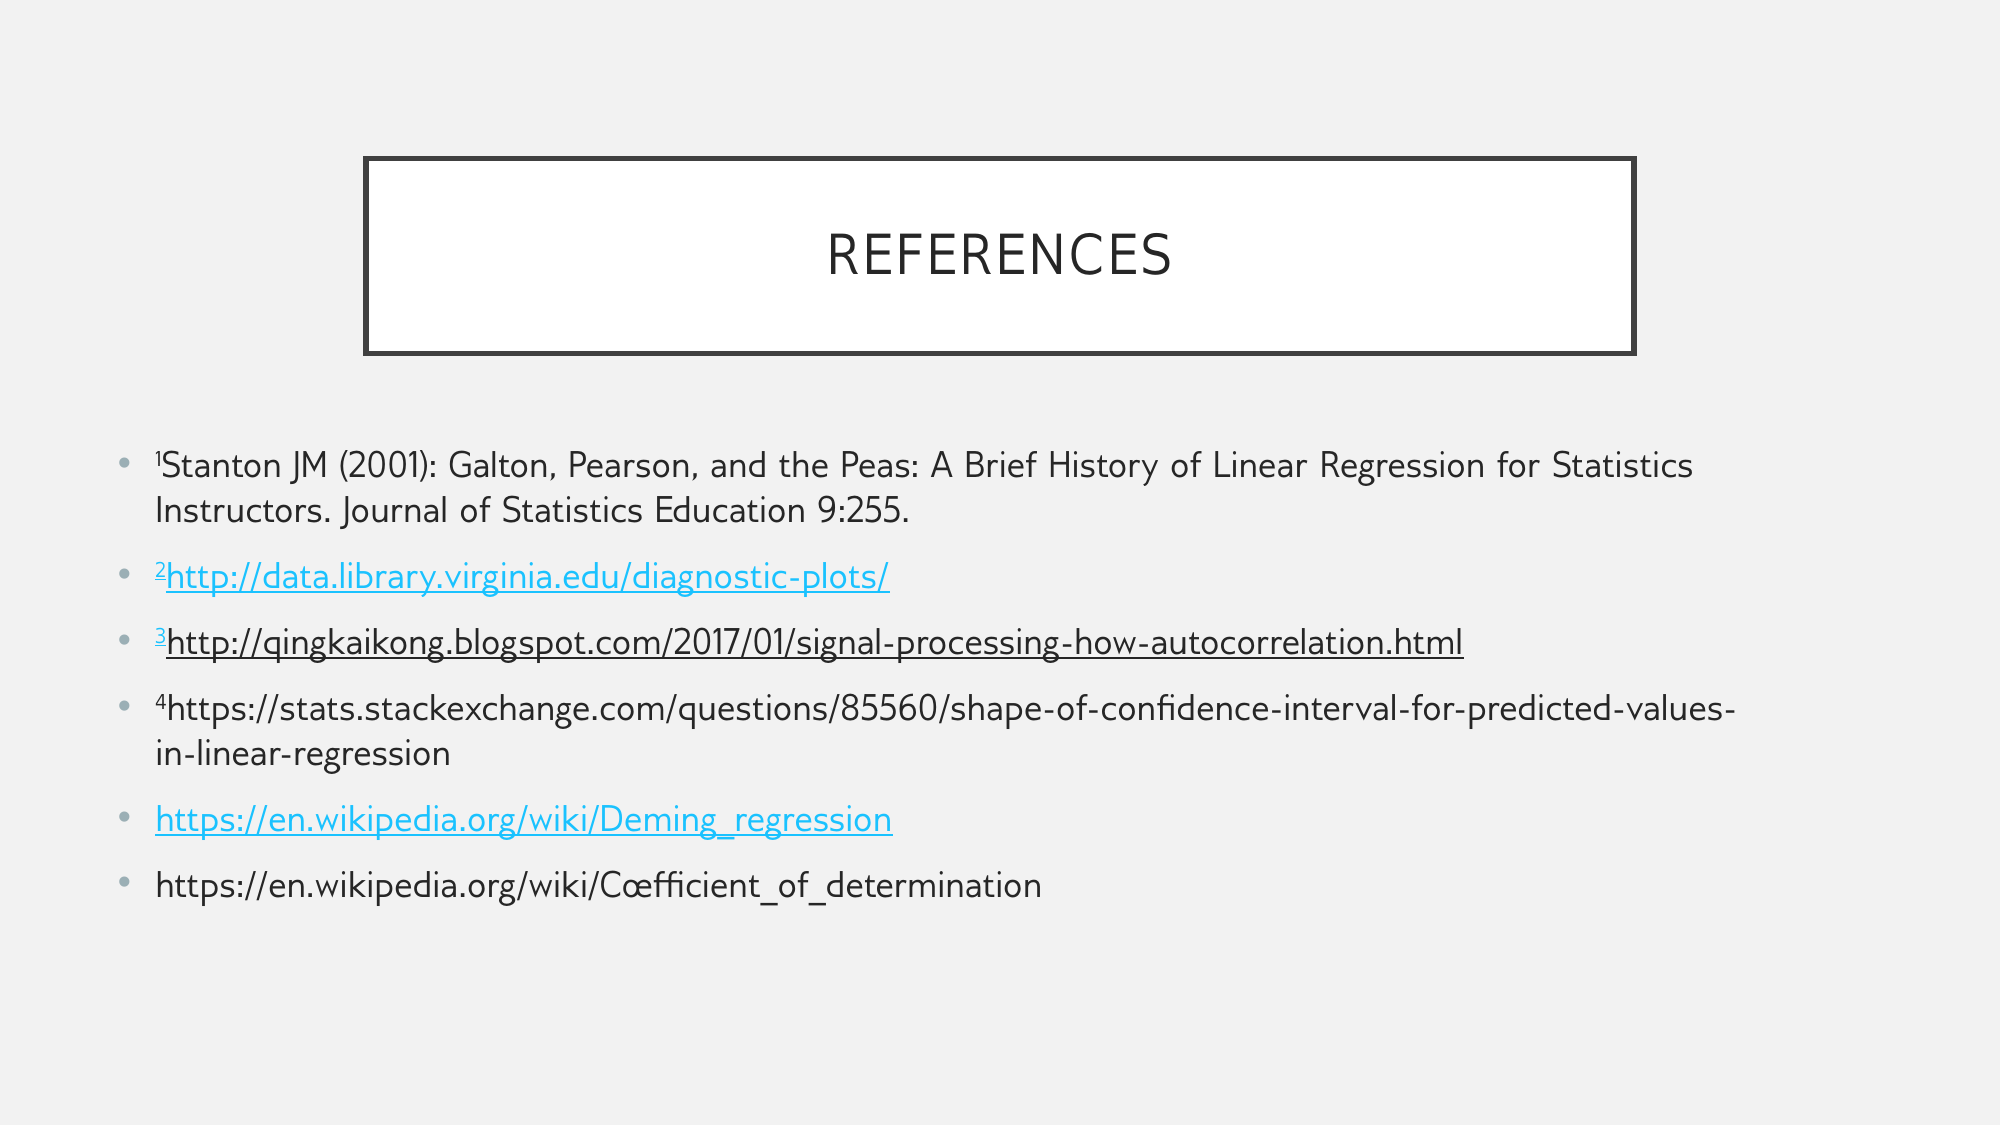

# References
1Stanton JM (2001): Galton, Pearson, and the Peas: A Brief History of Linear Regression for Statistics Instructors. Journal of Statistics Education 9:255.
2http://data.library.virginia.edu/diagnostic-plots/
3http://qingkaikong.blogspot.com/2017/01/signal-processing-how-autocorrelation.html
4https://stats.stackexchange.com/questions/85560/shape-of-confidence-interval-for-predicted-values-in-linear-regression
https://en.wikipedia.org/wiki/Deming_regression
https://en.wikipedia.org/wiki/Coefficient_of_determination